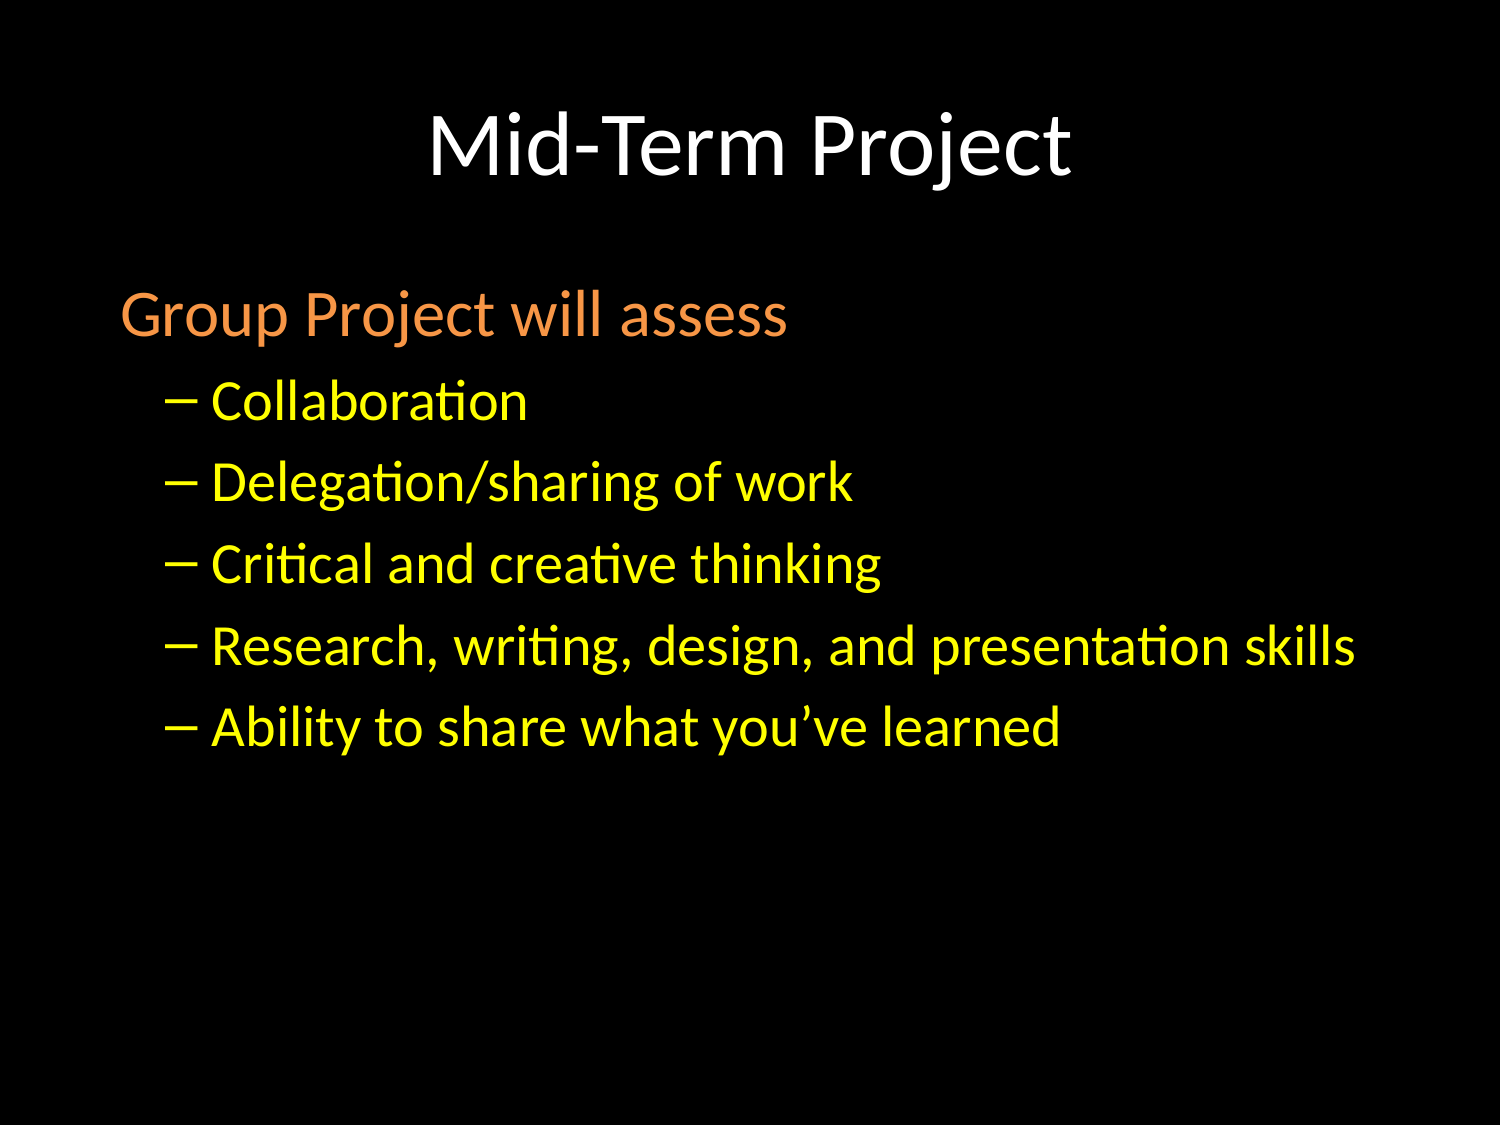

# Mid-Term Project
  Group Project will assess
Collaboration
Delegation/sharing of work
Critical and creative thinking
Research, writing, design, and presentation skills
Ability to share what you’ve learned